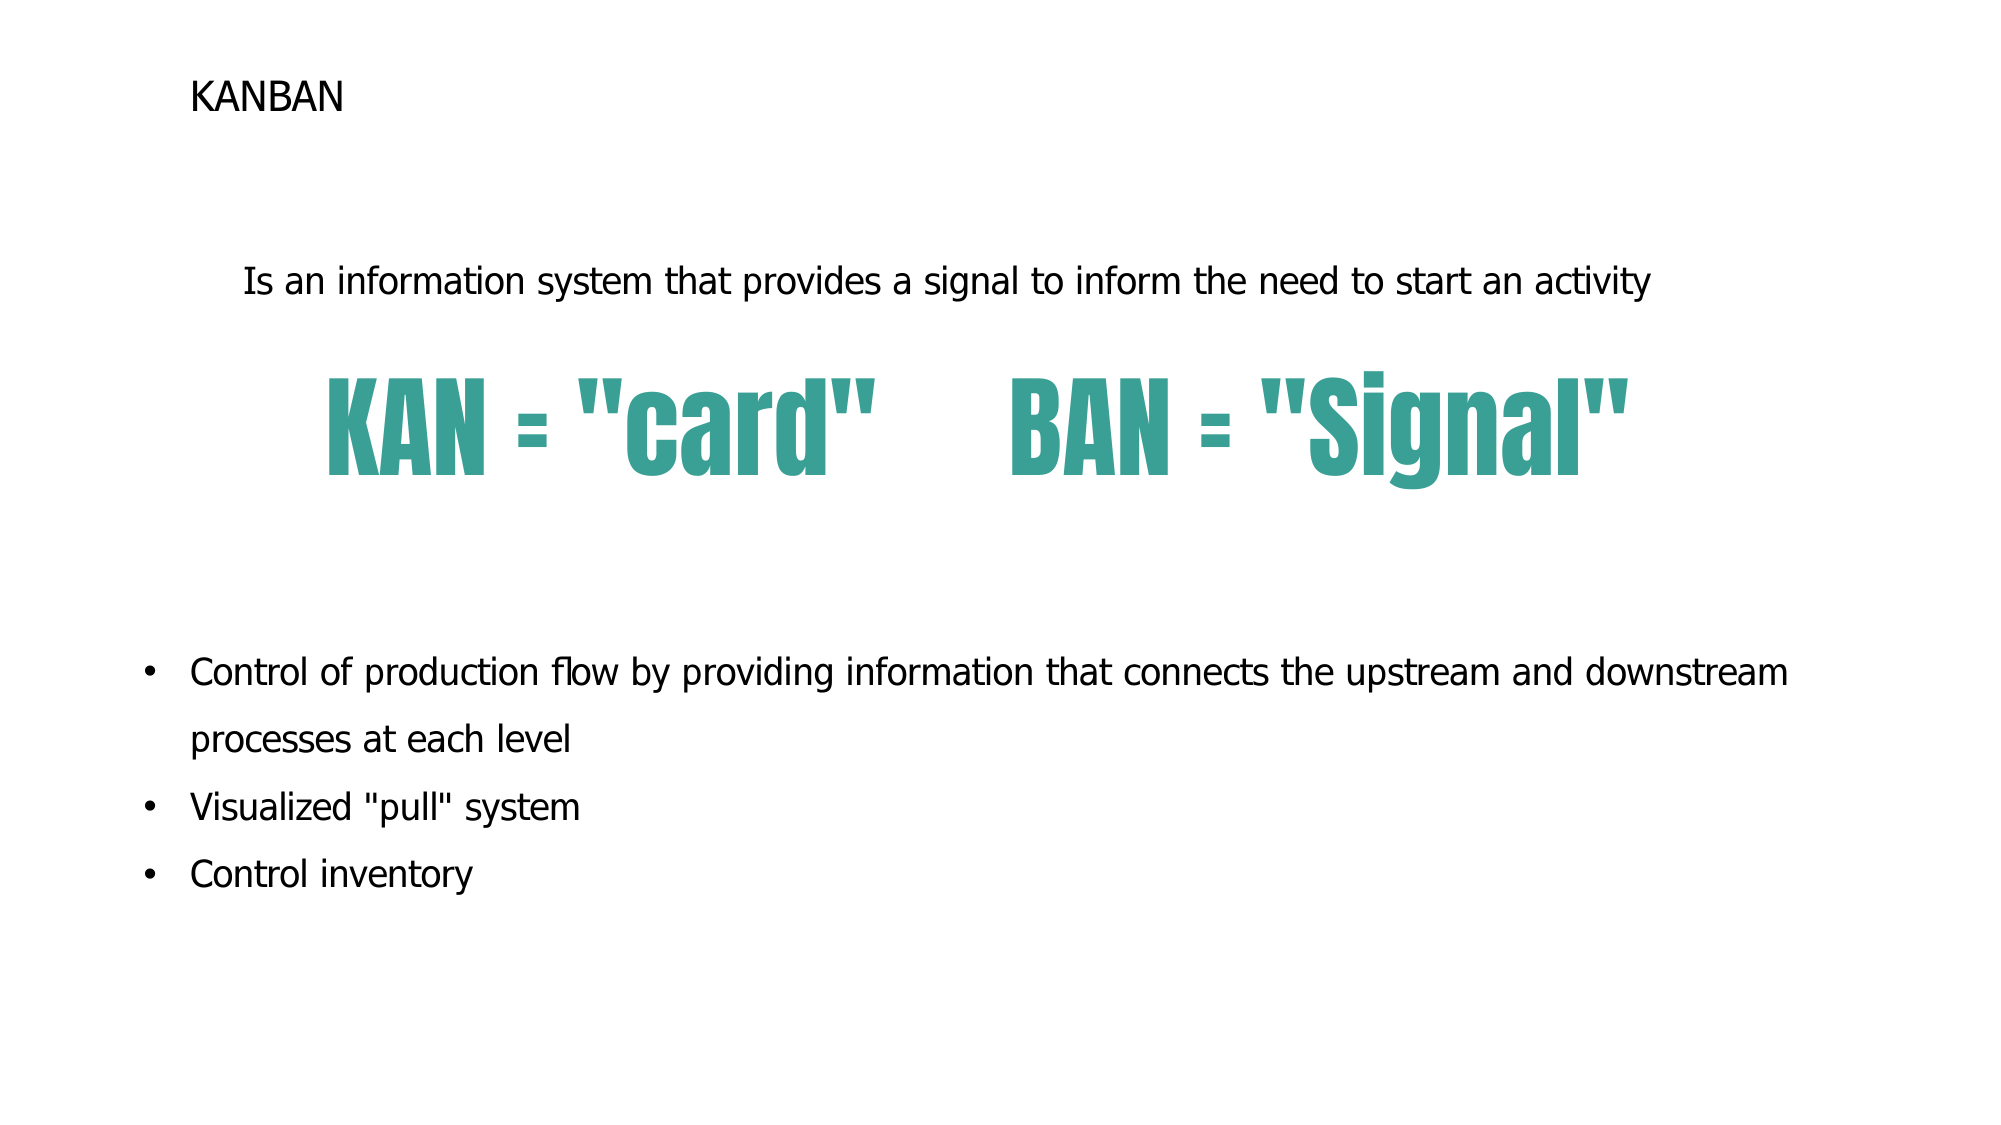

KANBAN
Is an information system that provides a signal to inform the need to start an activity
KAN = "card"     BAN = "Signal"
Control of production flow by providing information that connects the upstream and downstream processes at each level
Visualized "pull" system
Control inventory